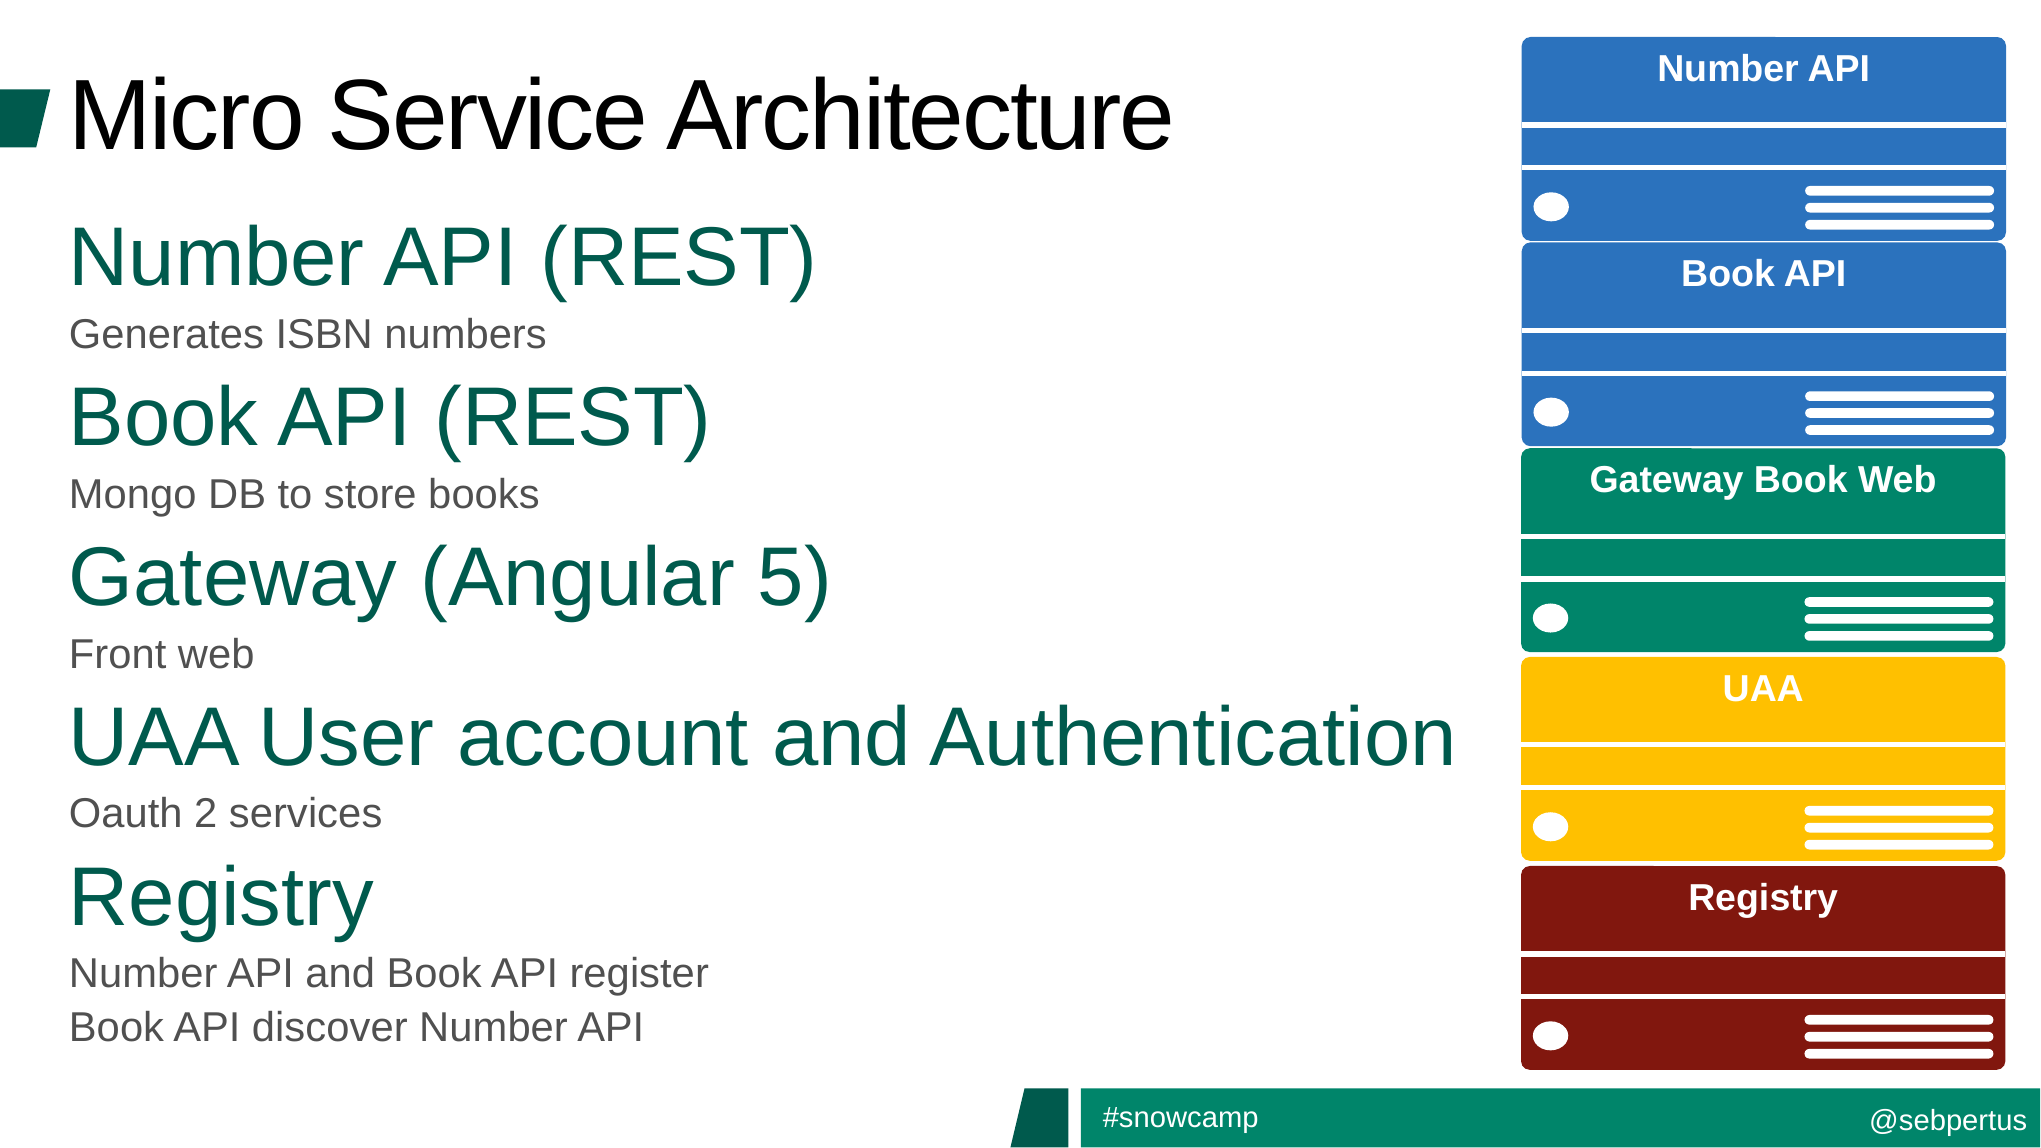

Number API

# Micro Service Architecture
Number API (REST)
Generates ISBN numbers
Book API (REST)
Mongo DB to store books
Gateway (Angular 5)
Front web
UAA User account and Authentication
Oauth 2 services
Registry
Number API and Book API register
Book API discover Number API
Book API

Gateway Book Web

UAA

Registry